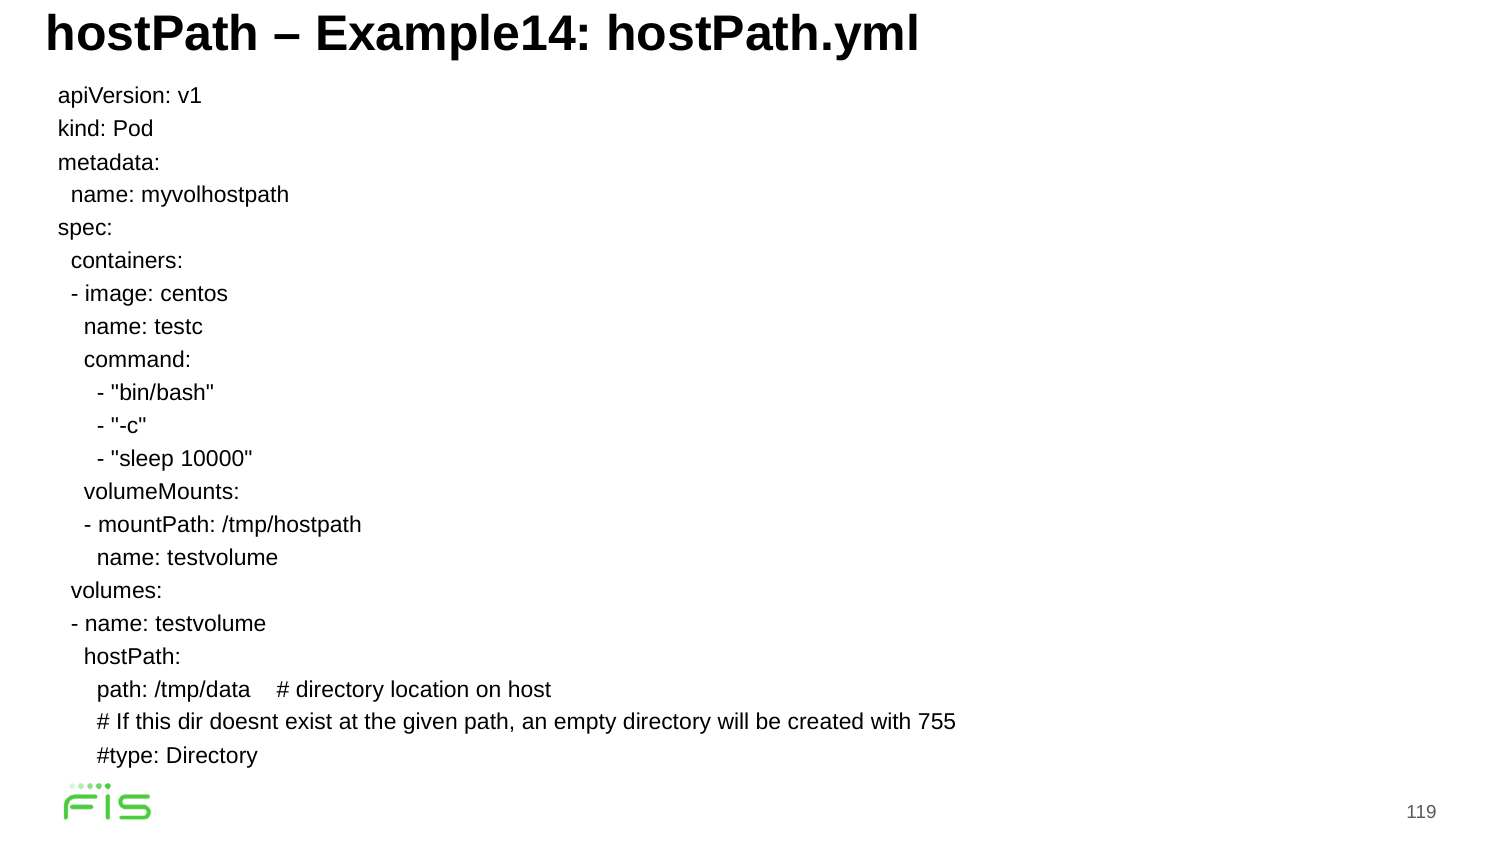

hostPath – Example14: hostPath.yml
apiVersion: v1
kind: Pod
metadata:
  name: myvolhostpath
spec:
  containers:
  - image: centos
    name: testc
    command:
      - "bin/bash"
      - "-c"
      - "sleep 10000"
    volumeMounts:
    - mountPath: /tmp/hostpath
      name: testvolume
  volumes:
  - name: testvolume
    hostPath:
      path: /tmp/data    # directory location on host
      # If this dir doesnt exist at the given path, an empty directory will be created with 755
      #type: Directory
119